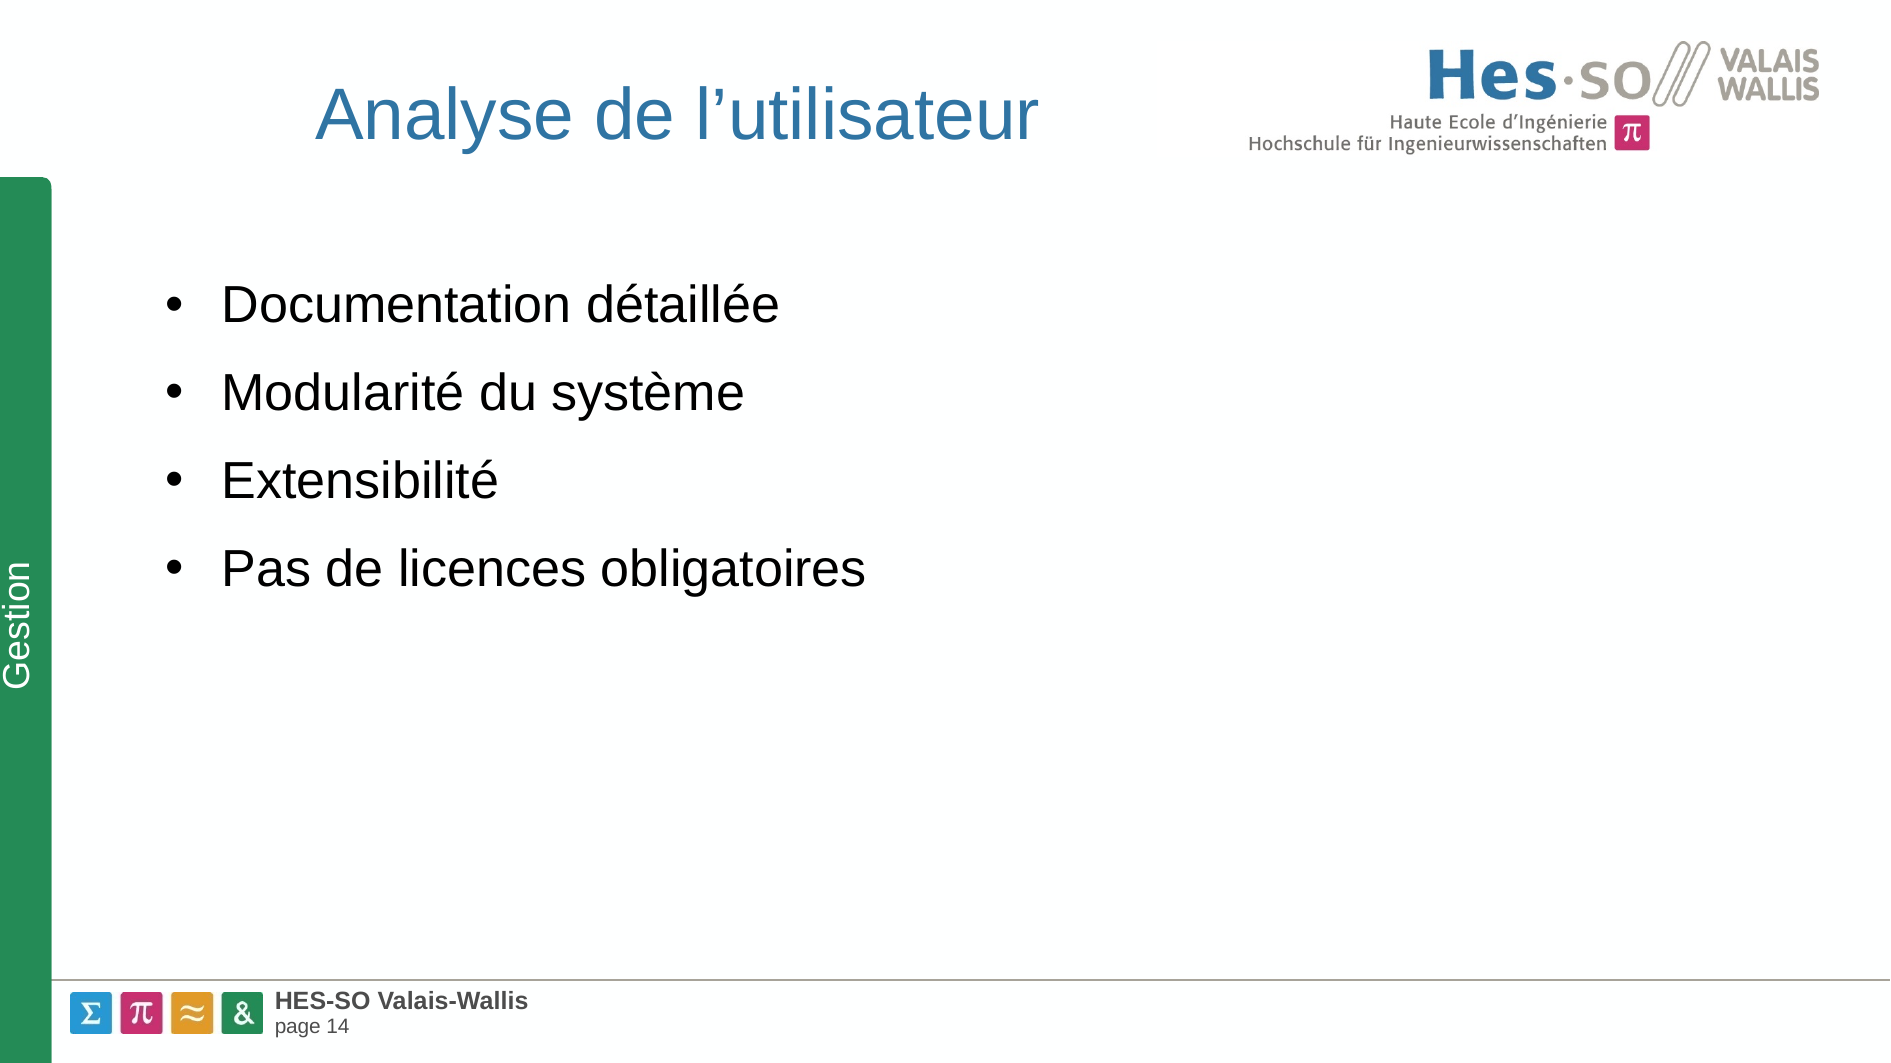

Analyse de l’utilisateur

Gestion
Documentation détaillée
Modularité du système
Extensibilité
Pas de licences obligatoires